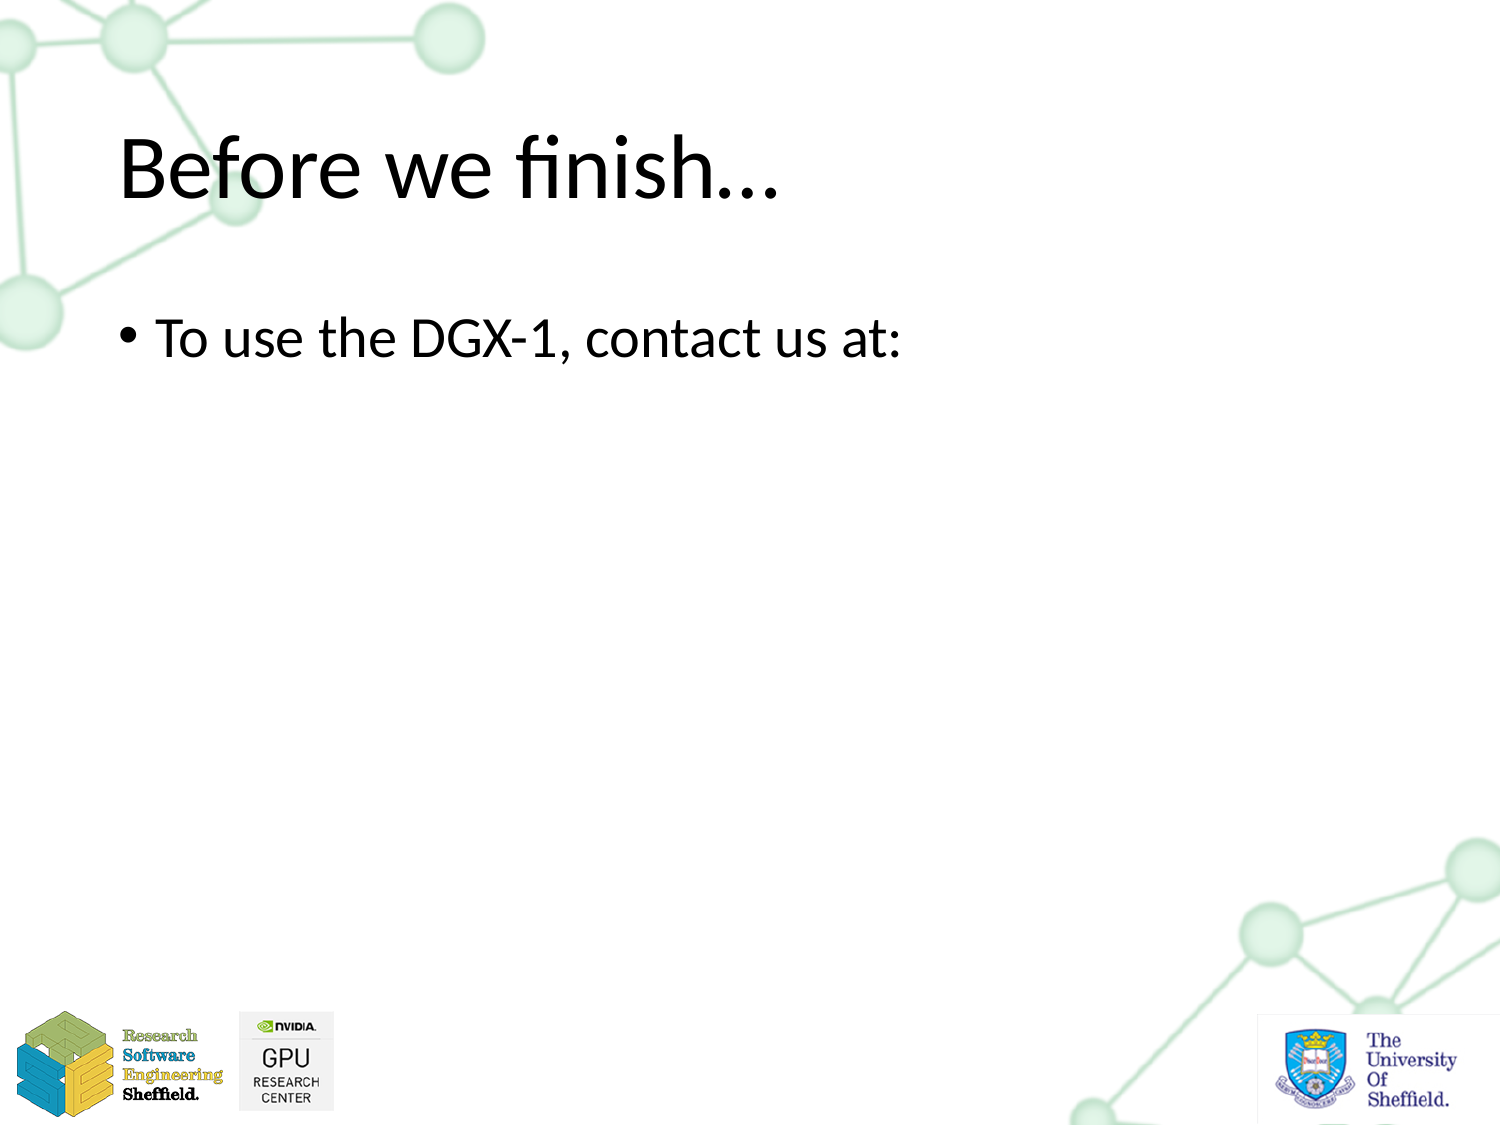

# Before we finish…
To use the DGX-1, contact us at: